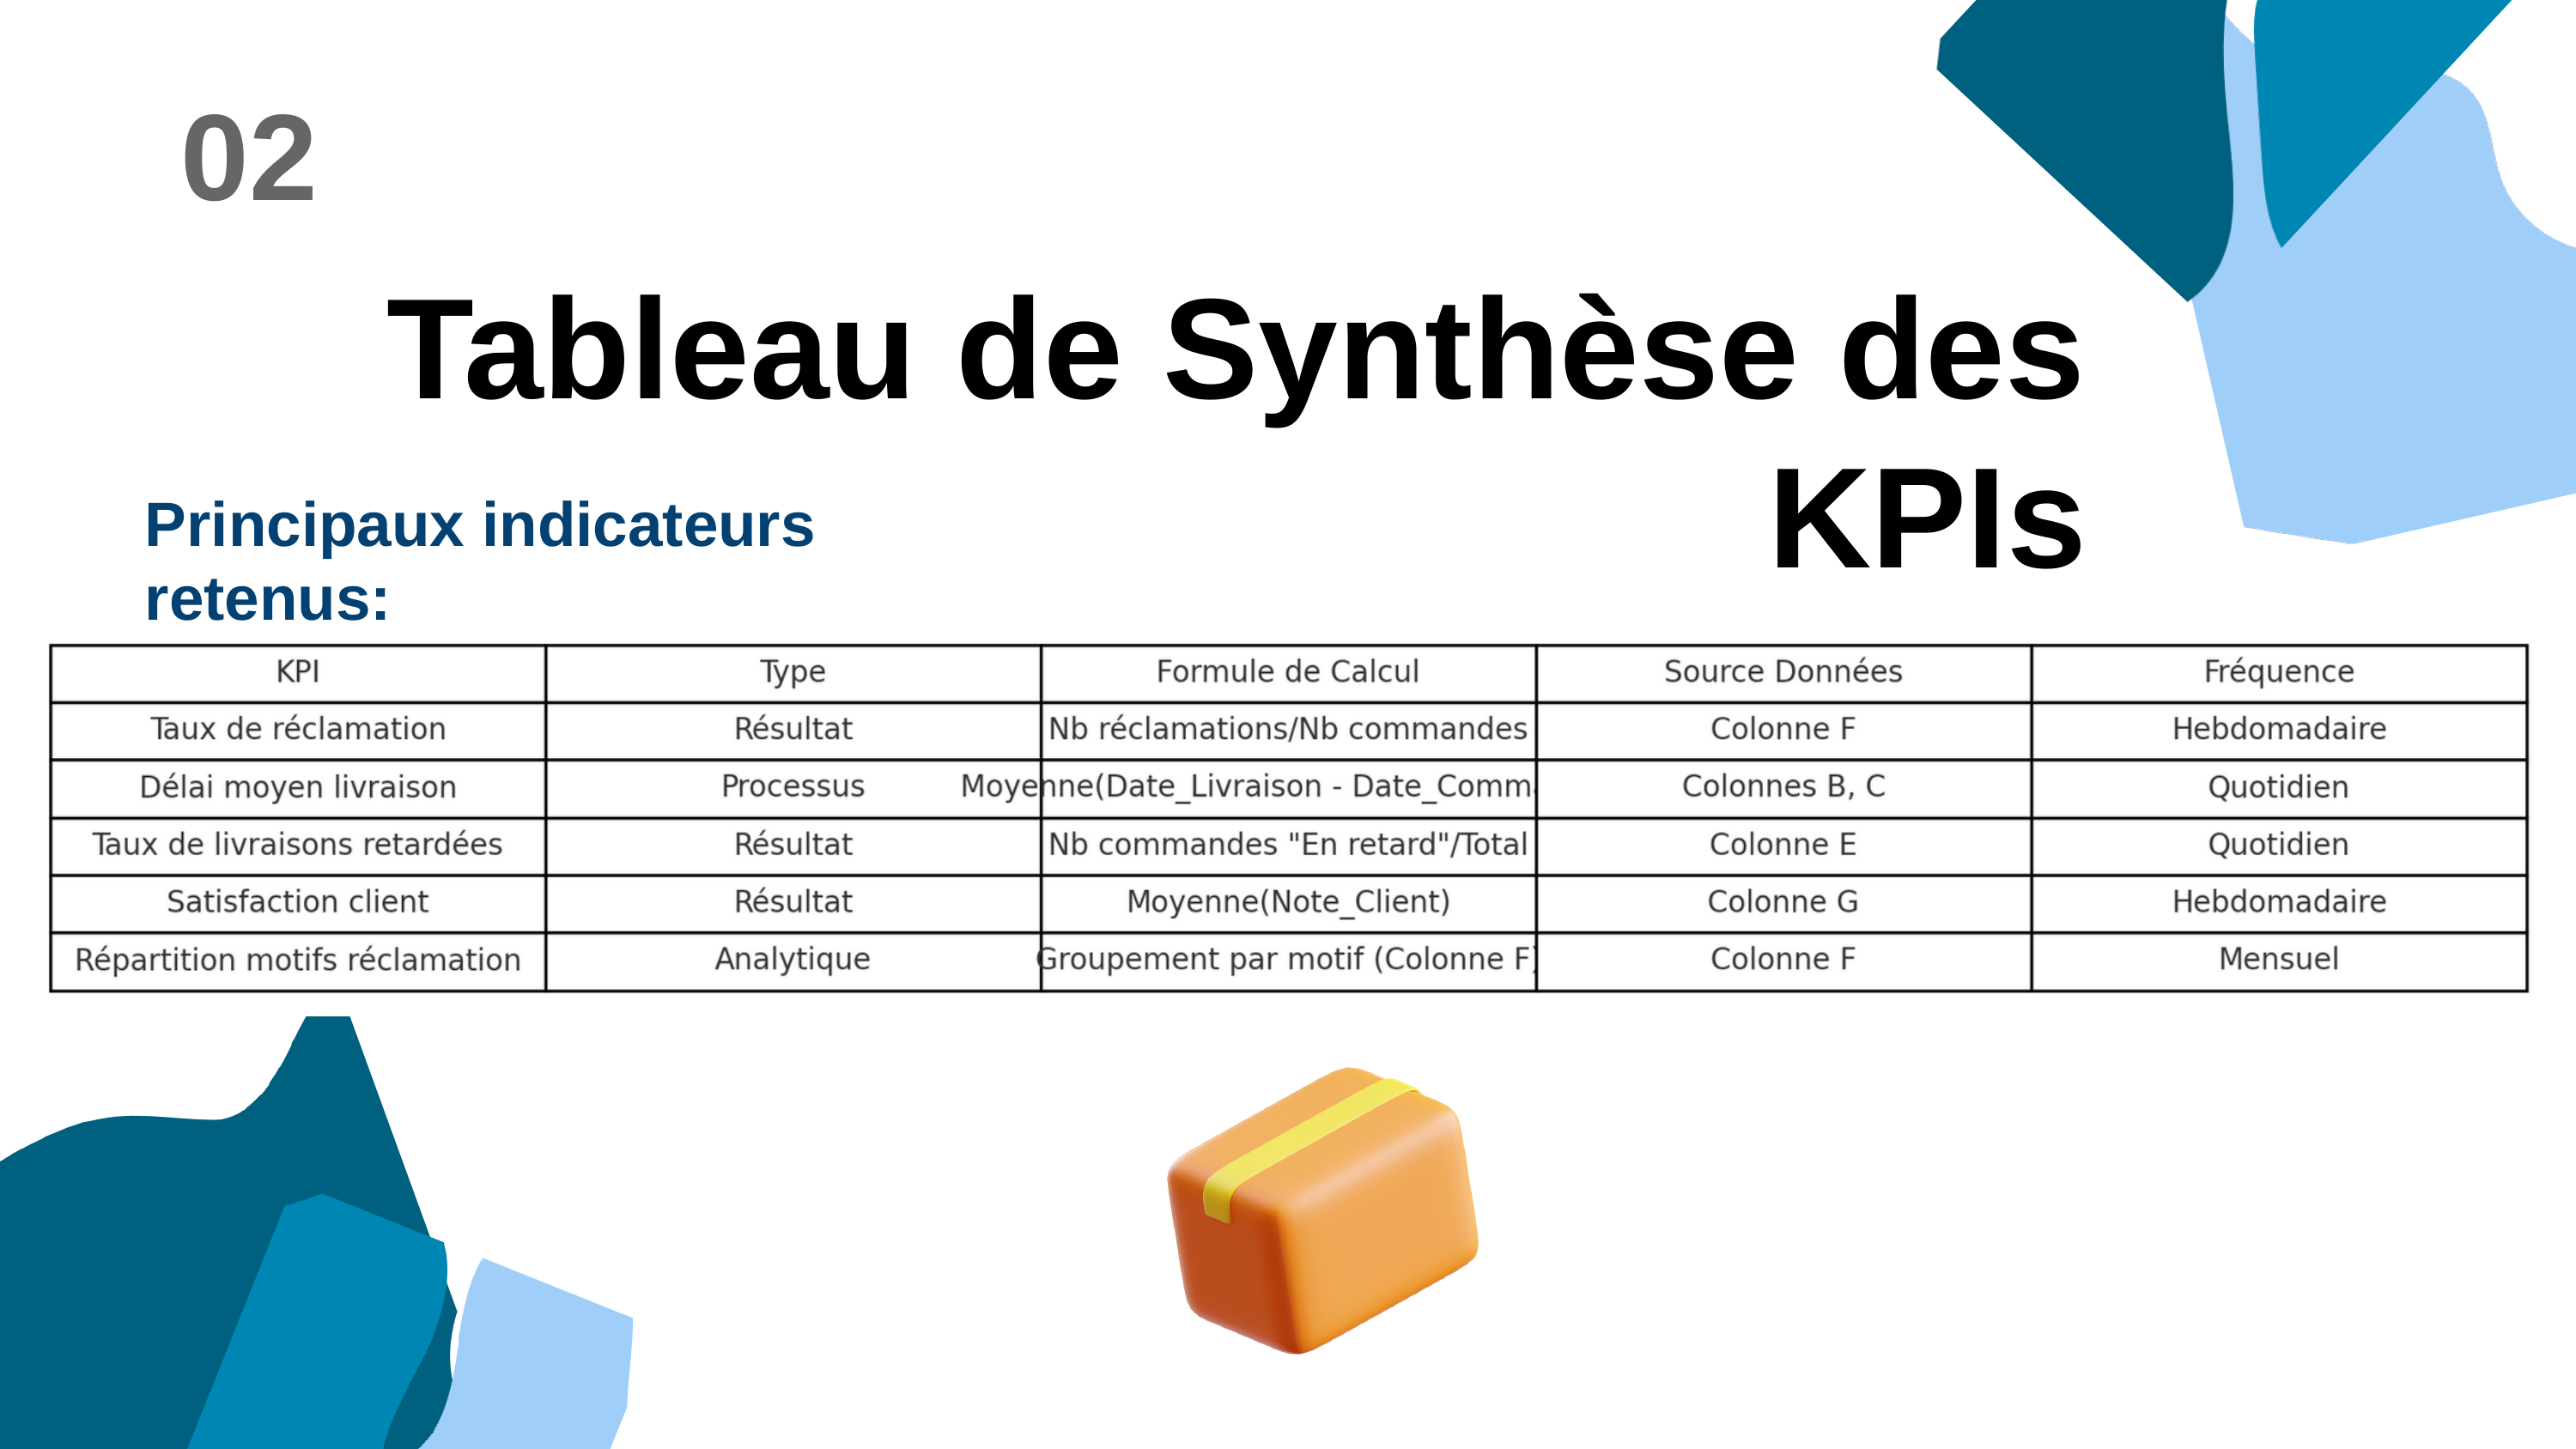

02
Tableau de Synthèse des KPIs

Principaux indicateurs retenus: